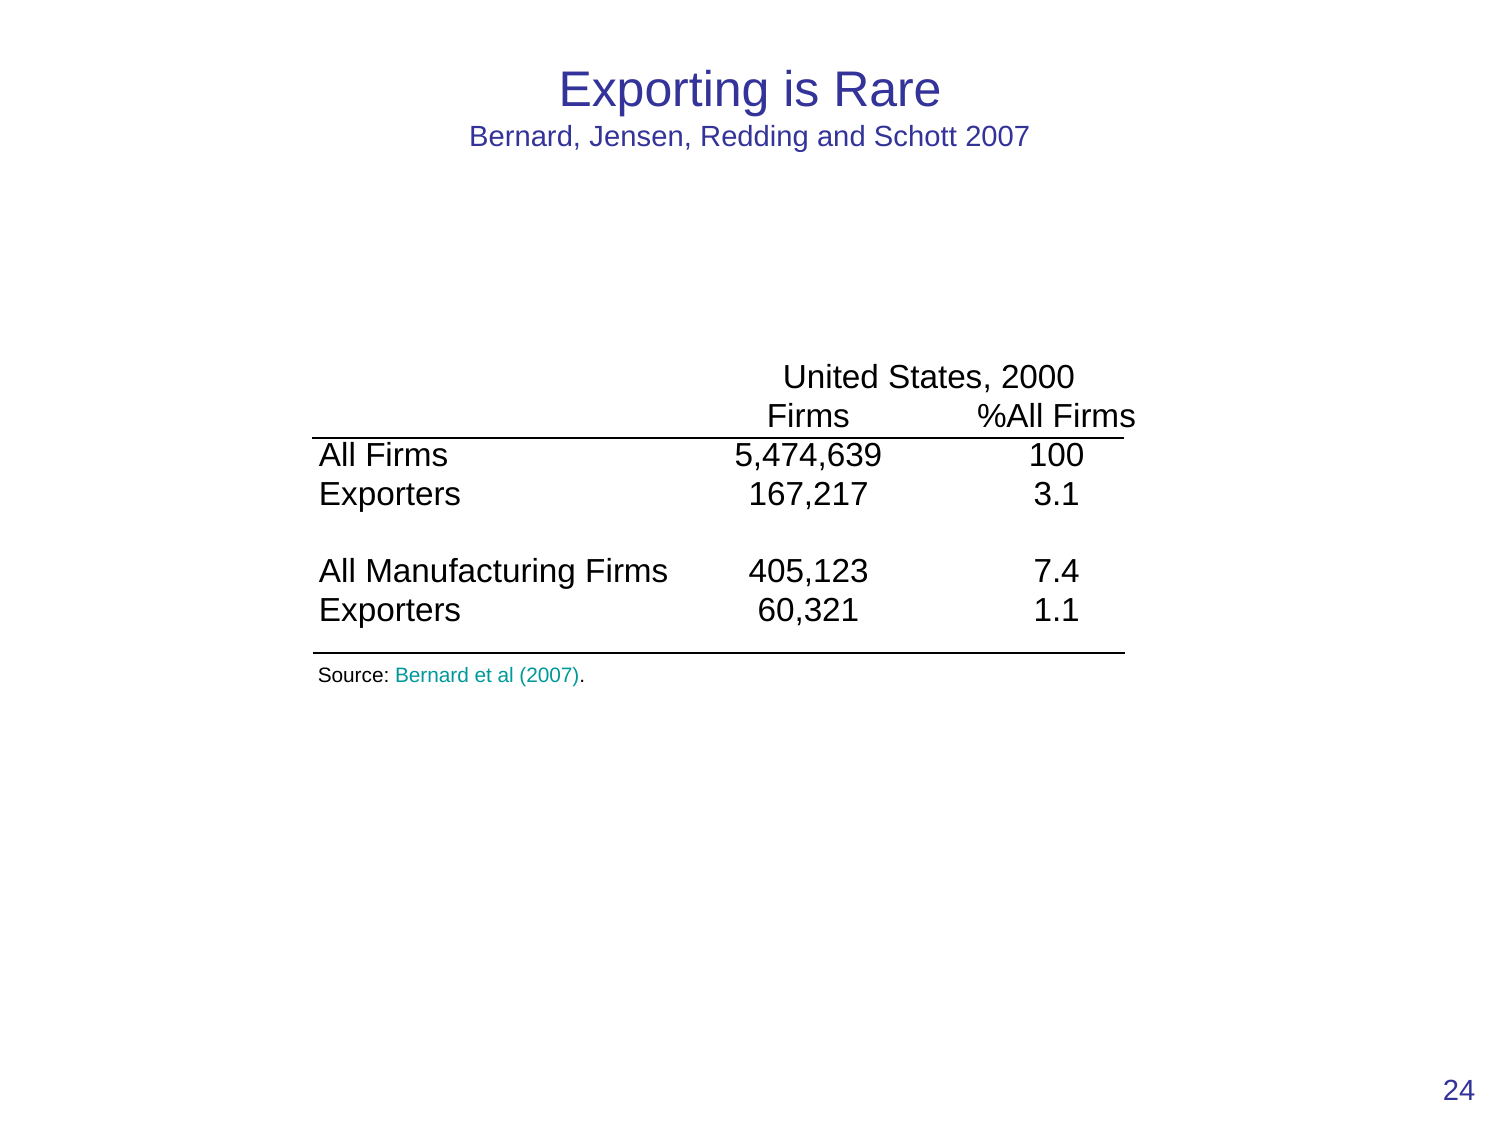

# Exporting is Rare Bernard, Jensen, Redding and Schott 2007
|  | United States, 2000 |  |
| --- | --- | --- |
|  | Firms | %All Firms |
| All Firms | 5,474,639 | 100 |
| Exporters | 167,217 | 3.1 |
|  |  |  |
| All Manufacturing Firms | 405,123 | 7.4 |
| Exporters | 60,321 | 1.1 |
Source: Bernard et al (2007).

24